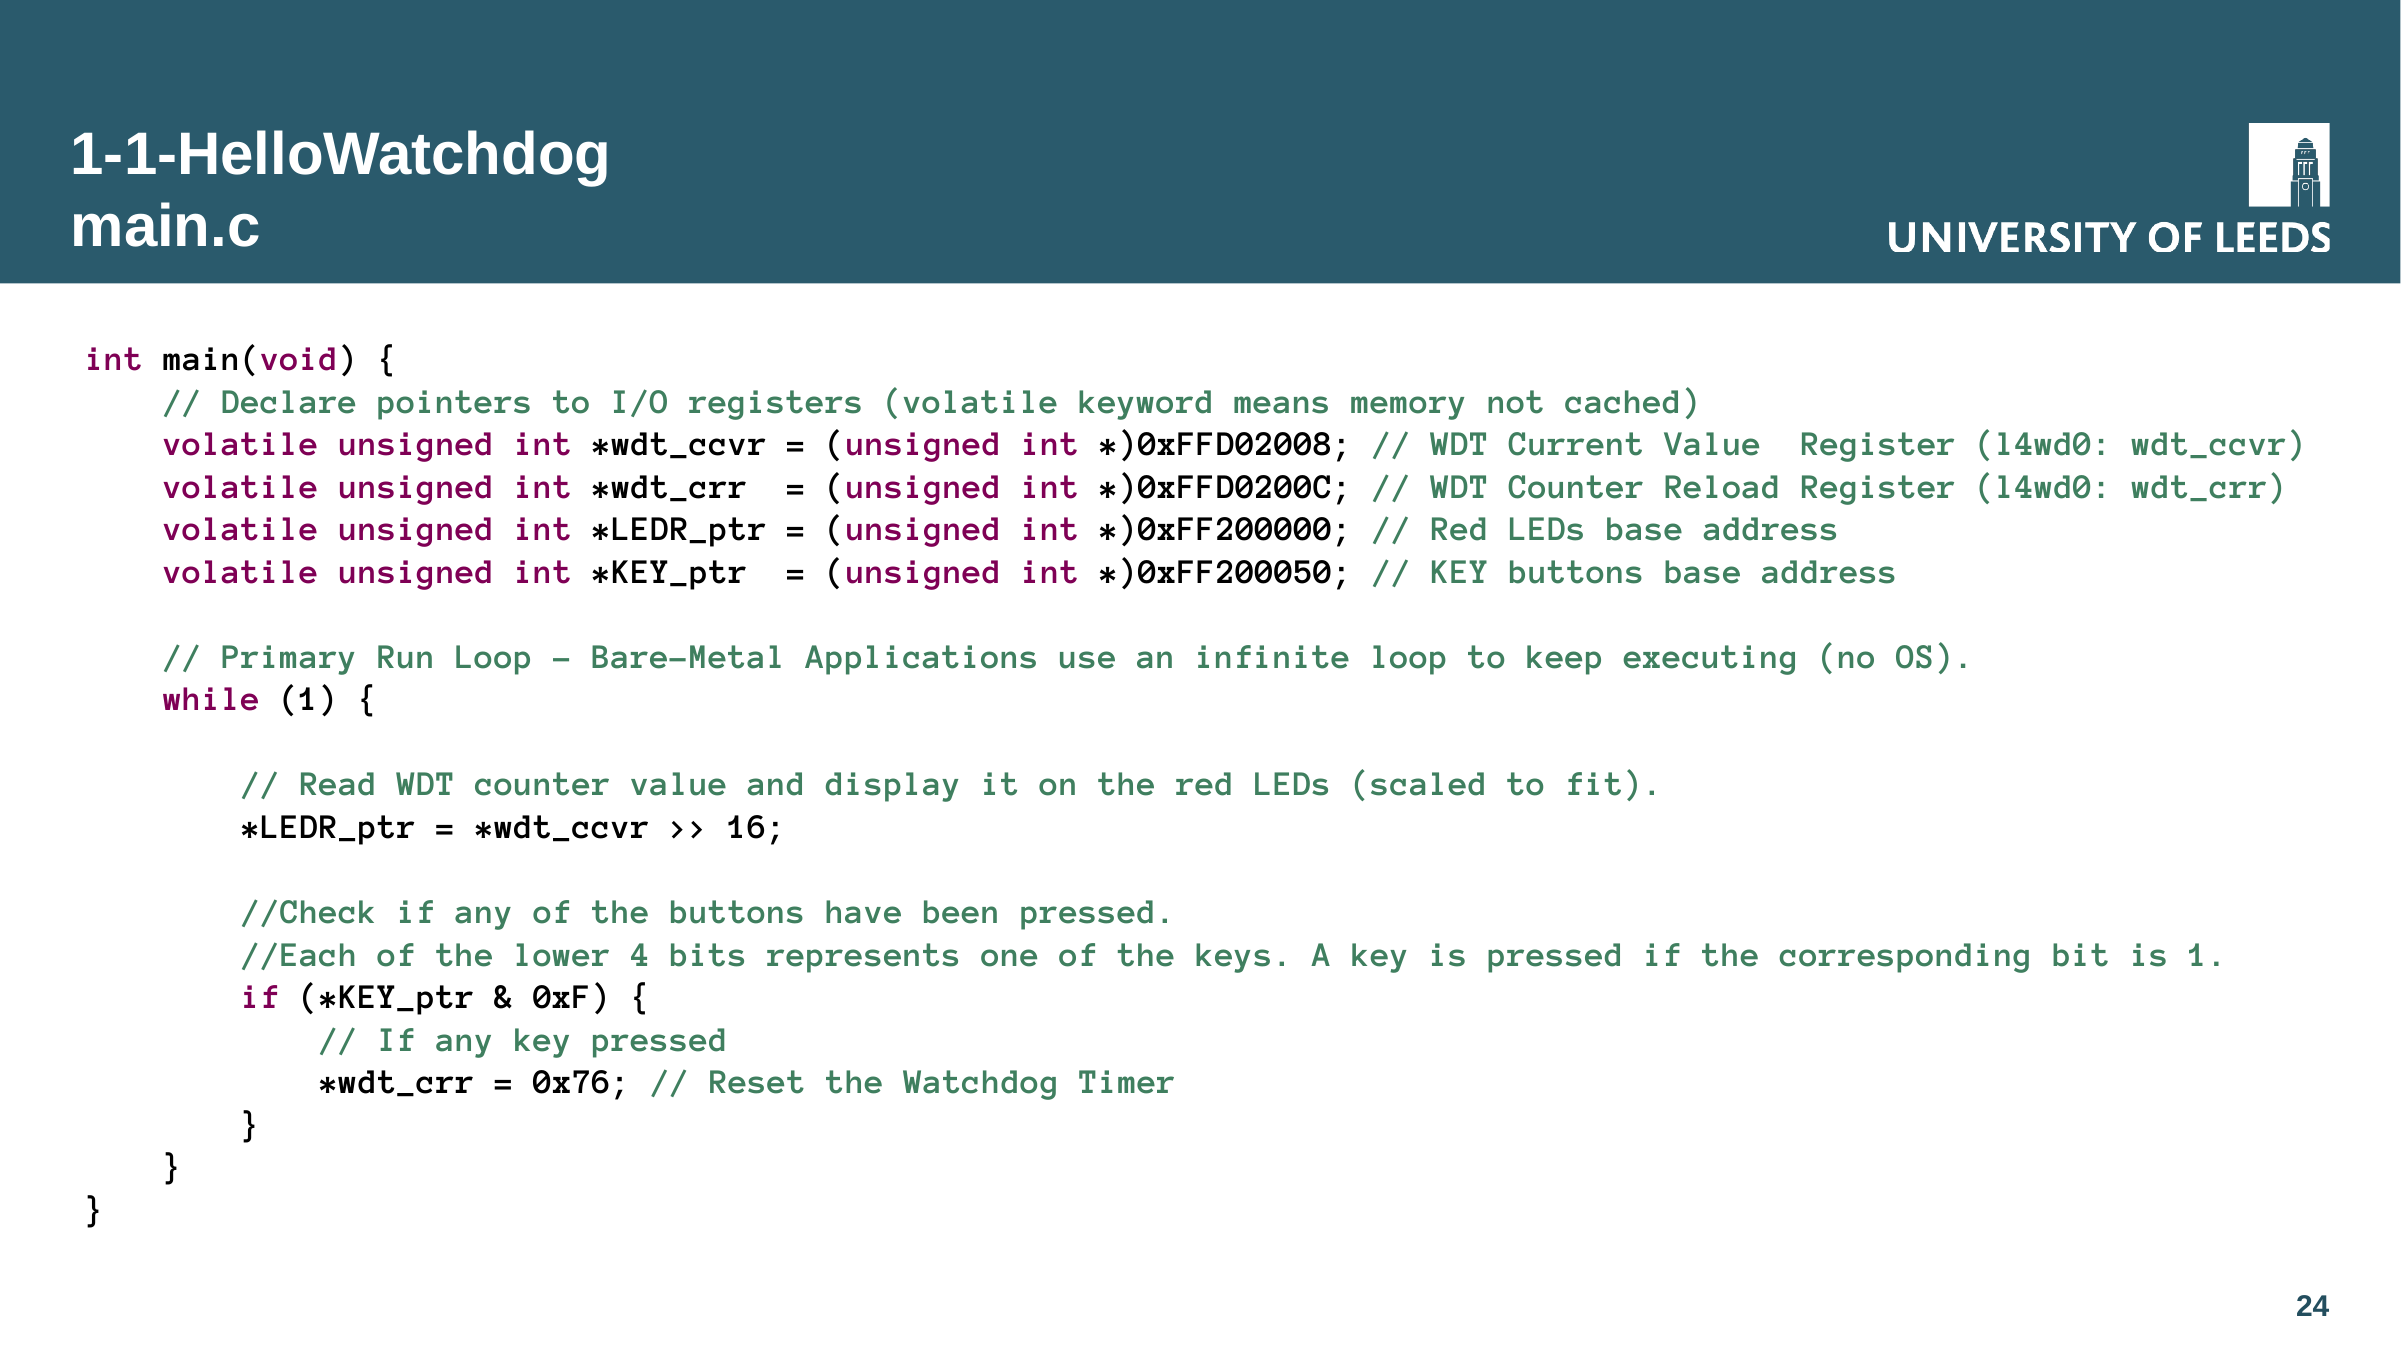

# 1-1-HelloWatchdog main.c
int main(void) {
    // Declare pointers to I/O registers (volatile keyword means memory not cached)
    volatile unsigned int *wdt_ccvr = (unsigned int *)0xFFD02008; // WDT Current Value  Register (l4wd0: wdt_ccvr)
    volatile unsigned int *wdt_crr  = (unsigned int *)0xFFD0200C; // WDT Counter Reload Register (l4wd0: wdt_crr)
    volatile unsigned int *LEDR_ptr = (unsigned int *)0xFF200000; // Red LEDs base address
    volatile unsigned int *KEY_ptr  = (unsigned int *)0xFF200050; // KEY buttons base address

    // Primary Run Loop - Bare-Metal Applications use an infinite loop to keep executing (no OS).
    while (1) {

        // Read WDT counter value and display it on the red LEDs (scaled to fit).
        *LEDR_ptr = *wdt_ccvr >> 16;

        //Check if any of the buttons have been pressed.
        //Each of the lower 4 bits represents one of the keys. A key is pressed if the corresponding bit is 1.
        if (*KEY_ptr & 0xF) {
            // If any key pressed
            *wdt_crr = 0x76; // Reset the Watchdog Timer
        }
    }
}